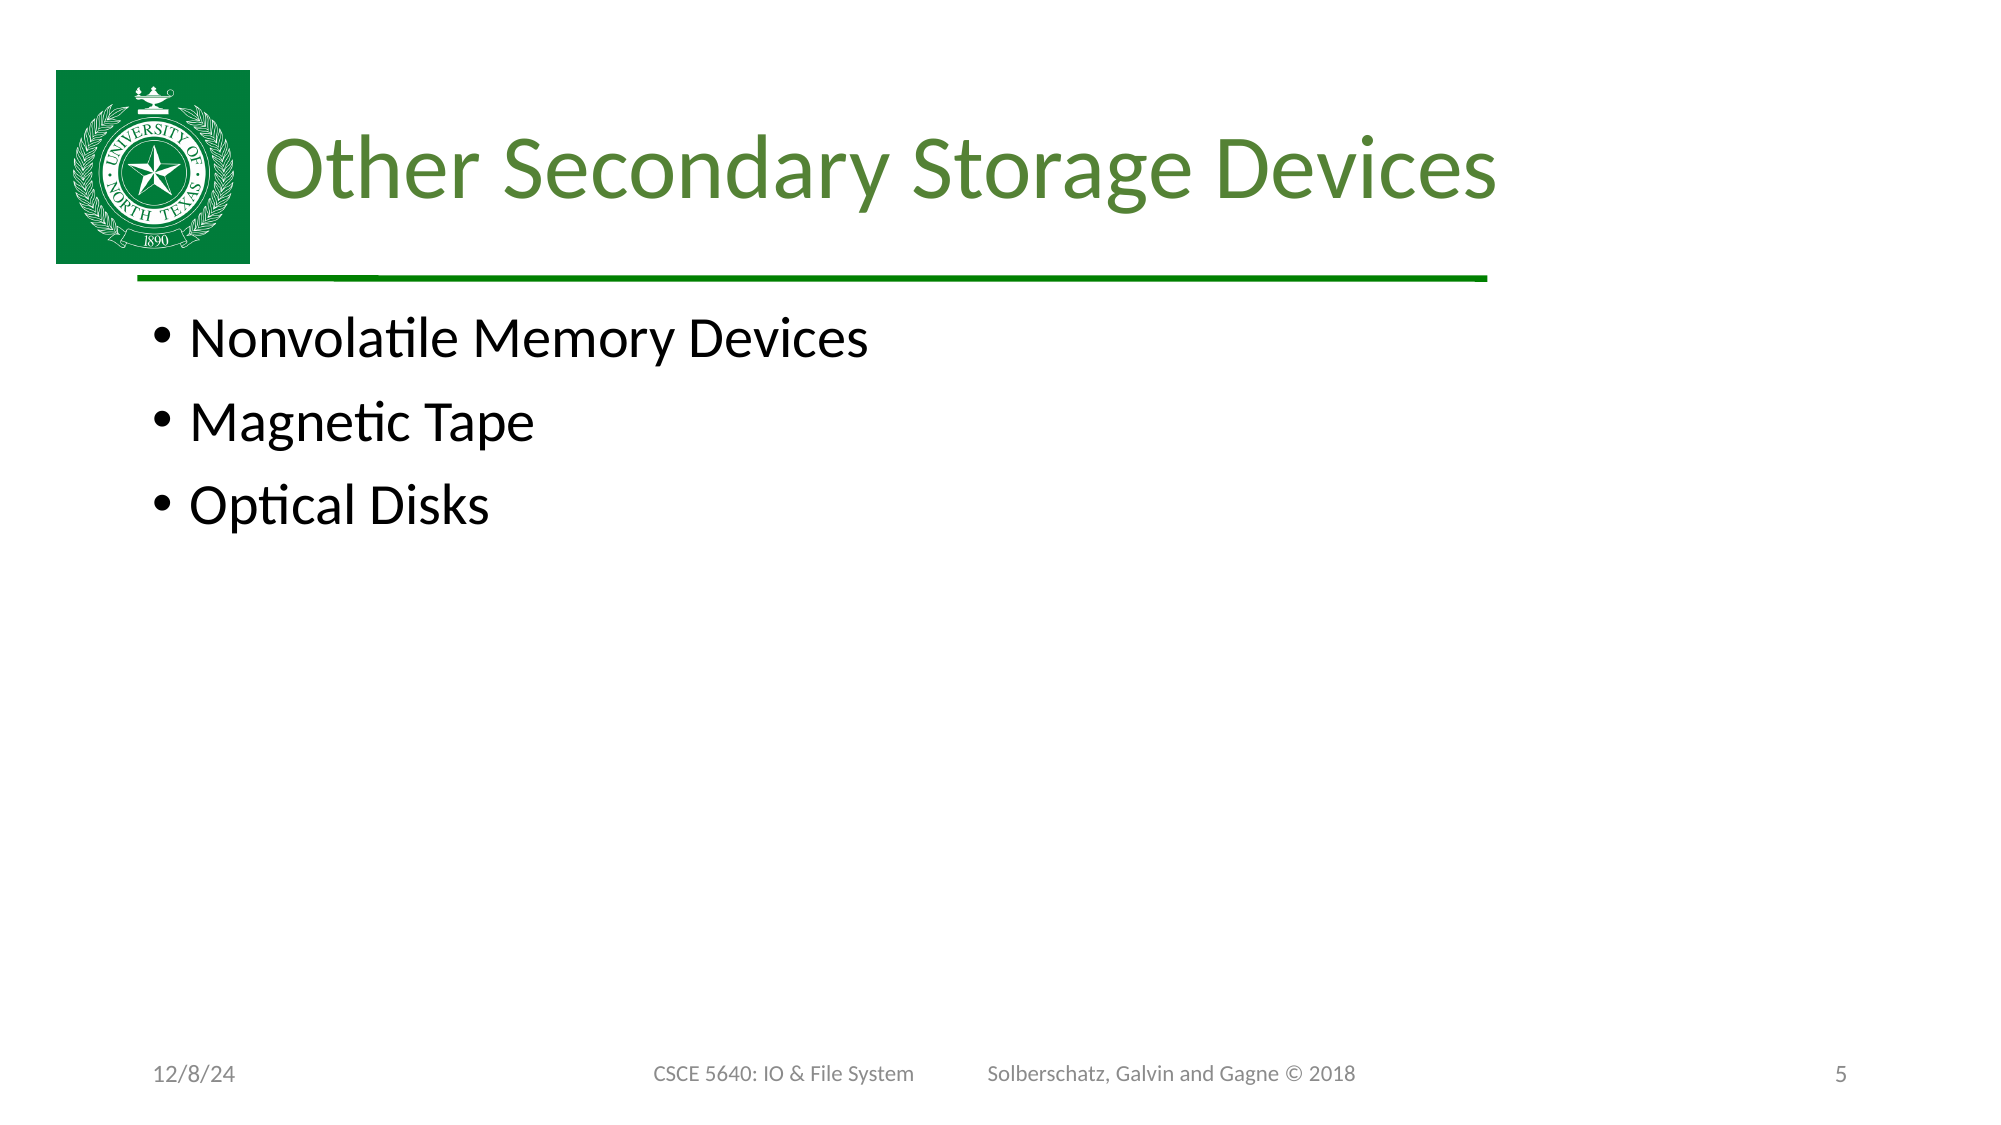

# Other Secondary Storage Devices
Nonvolatile Memory Devices
Magnetic Tape
Optical Disks
12/8/24
CSCE 5640: IO & File System              Solberschatz, Galvin and Gagne © 2018
5